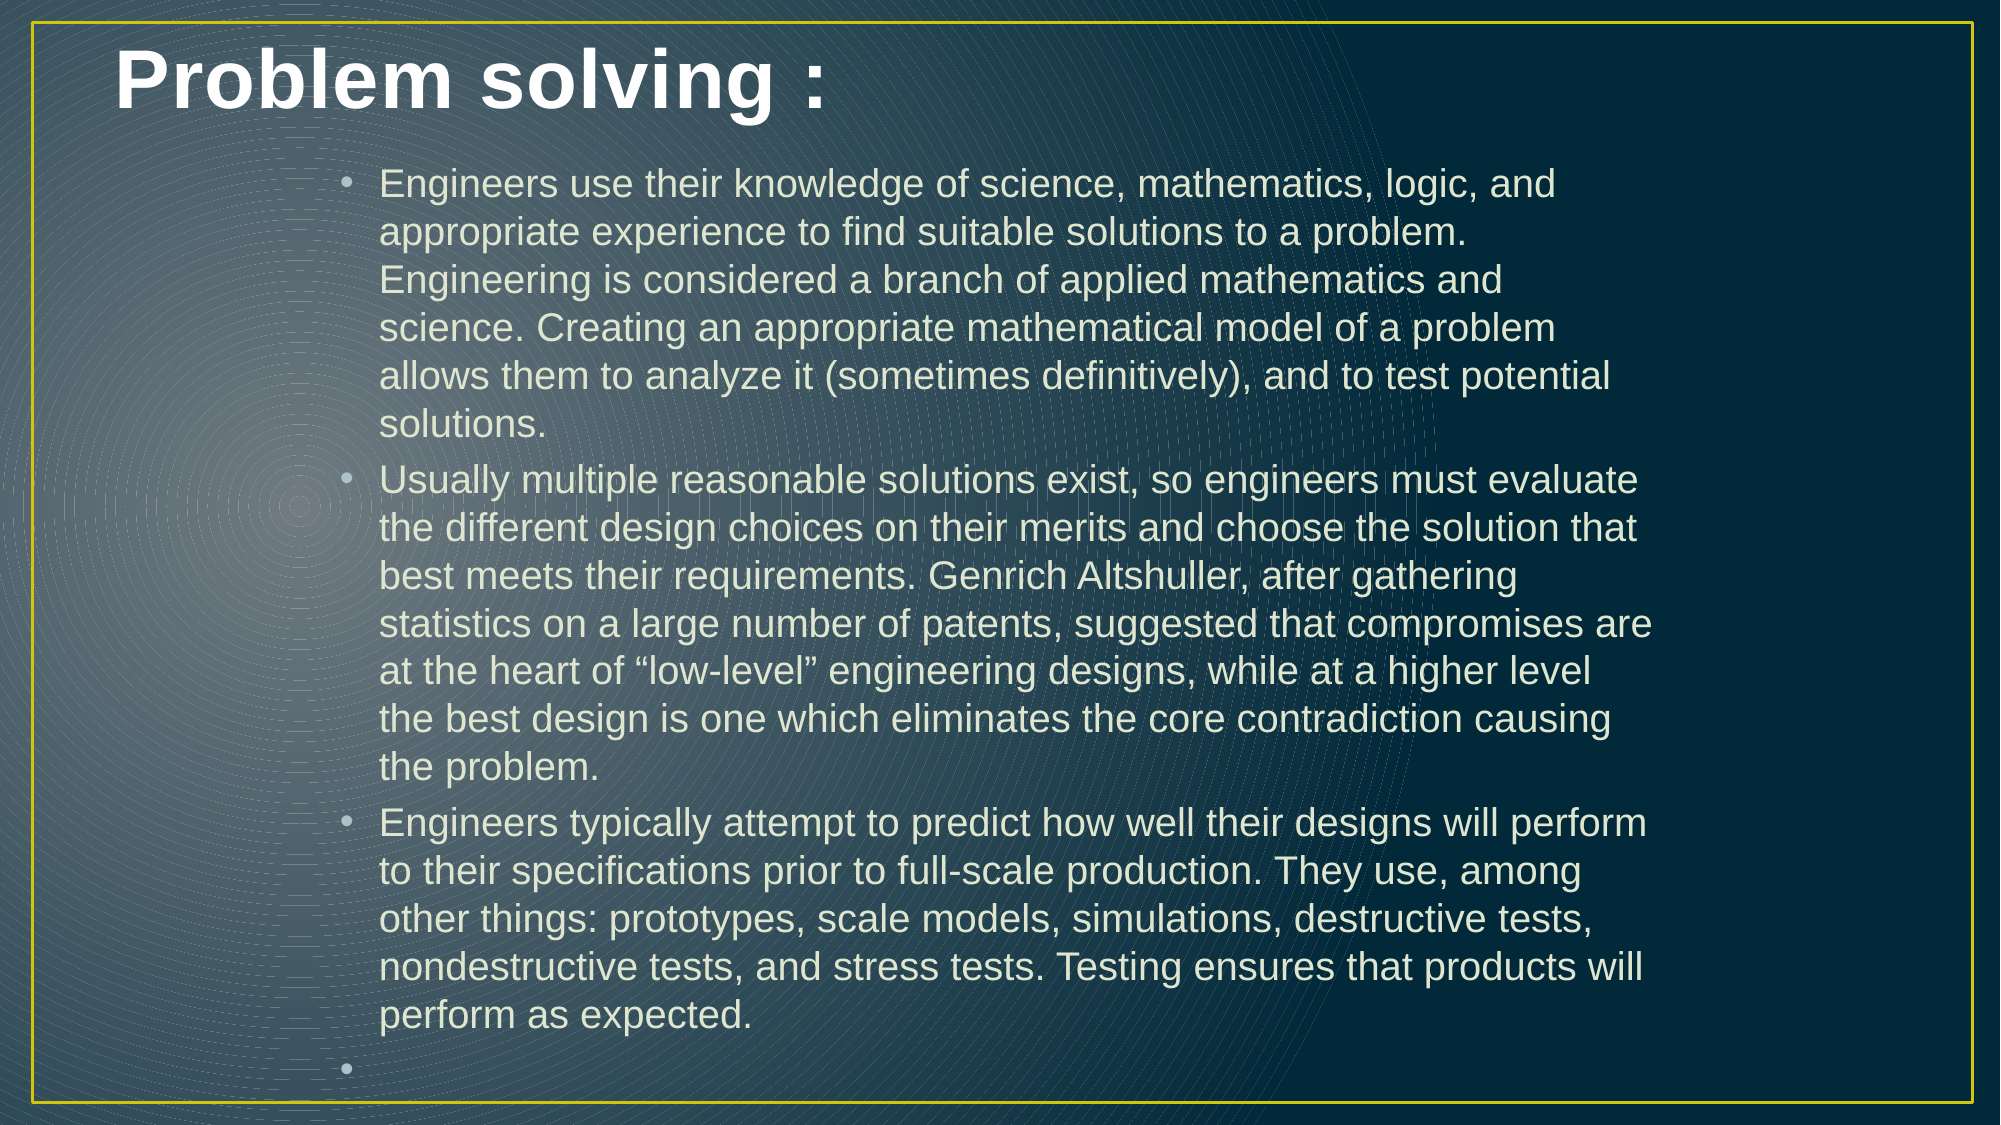

# Problem solving :
Engineers use their knowledge of science, mathematics, logic, and appropriate experience to find suitable solutions to a problem. Engineering is considered a branch of applied mathematics and science. Creating an appropriate mathematical model of a problem allows them to analyze it (sometimes definitively), and to test potential solutions.
Usually multiple reasonable solutions exist, so engineers must evaluate the different design choices on their merits and choose the solution that best meets their requirements. Genrich Altshuller, after gathering statistics on a large number of patents, suggested that compromises are at the heart of “low-level” engineering designs, while at a higher level the best design is one which eliminates the core contradiction causing the problem.
Engineers typically attempt to predict how well their designs will perform to their specifications prior to full-scale production. They use, among other things: prototypes, scale models, simulations, destructive tests, nondestructive tests, and stress tests. Testing ensures that products will perform as expected.